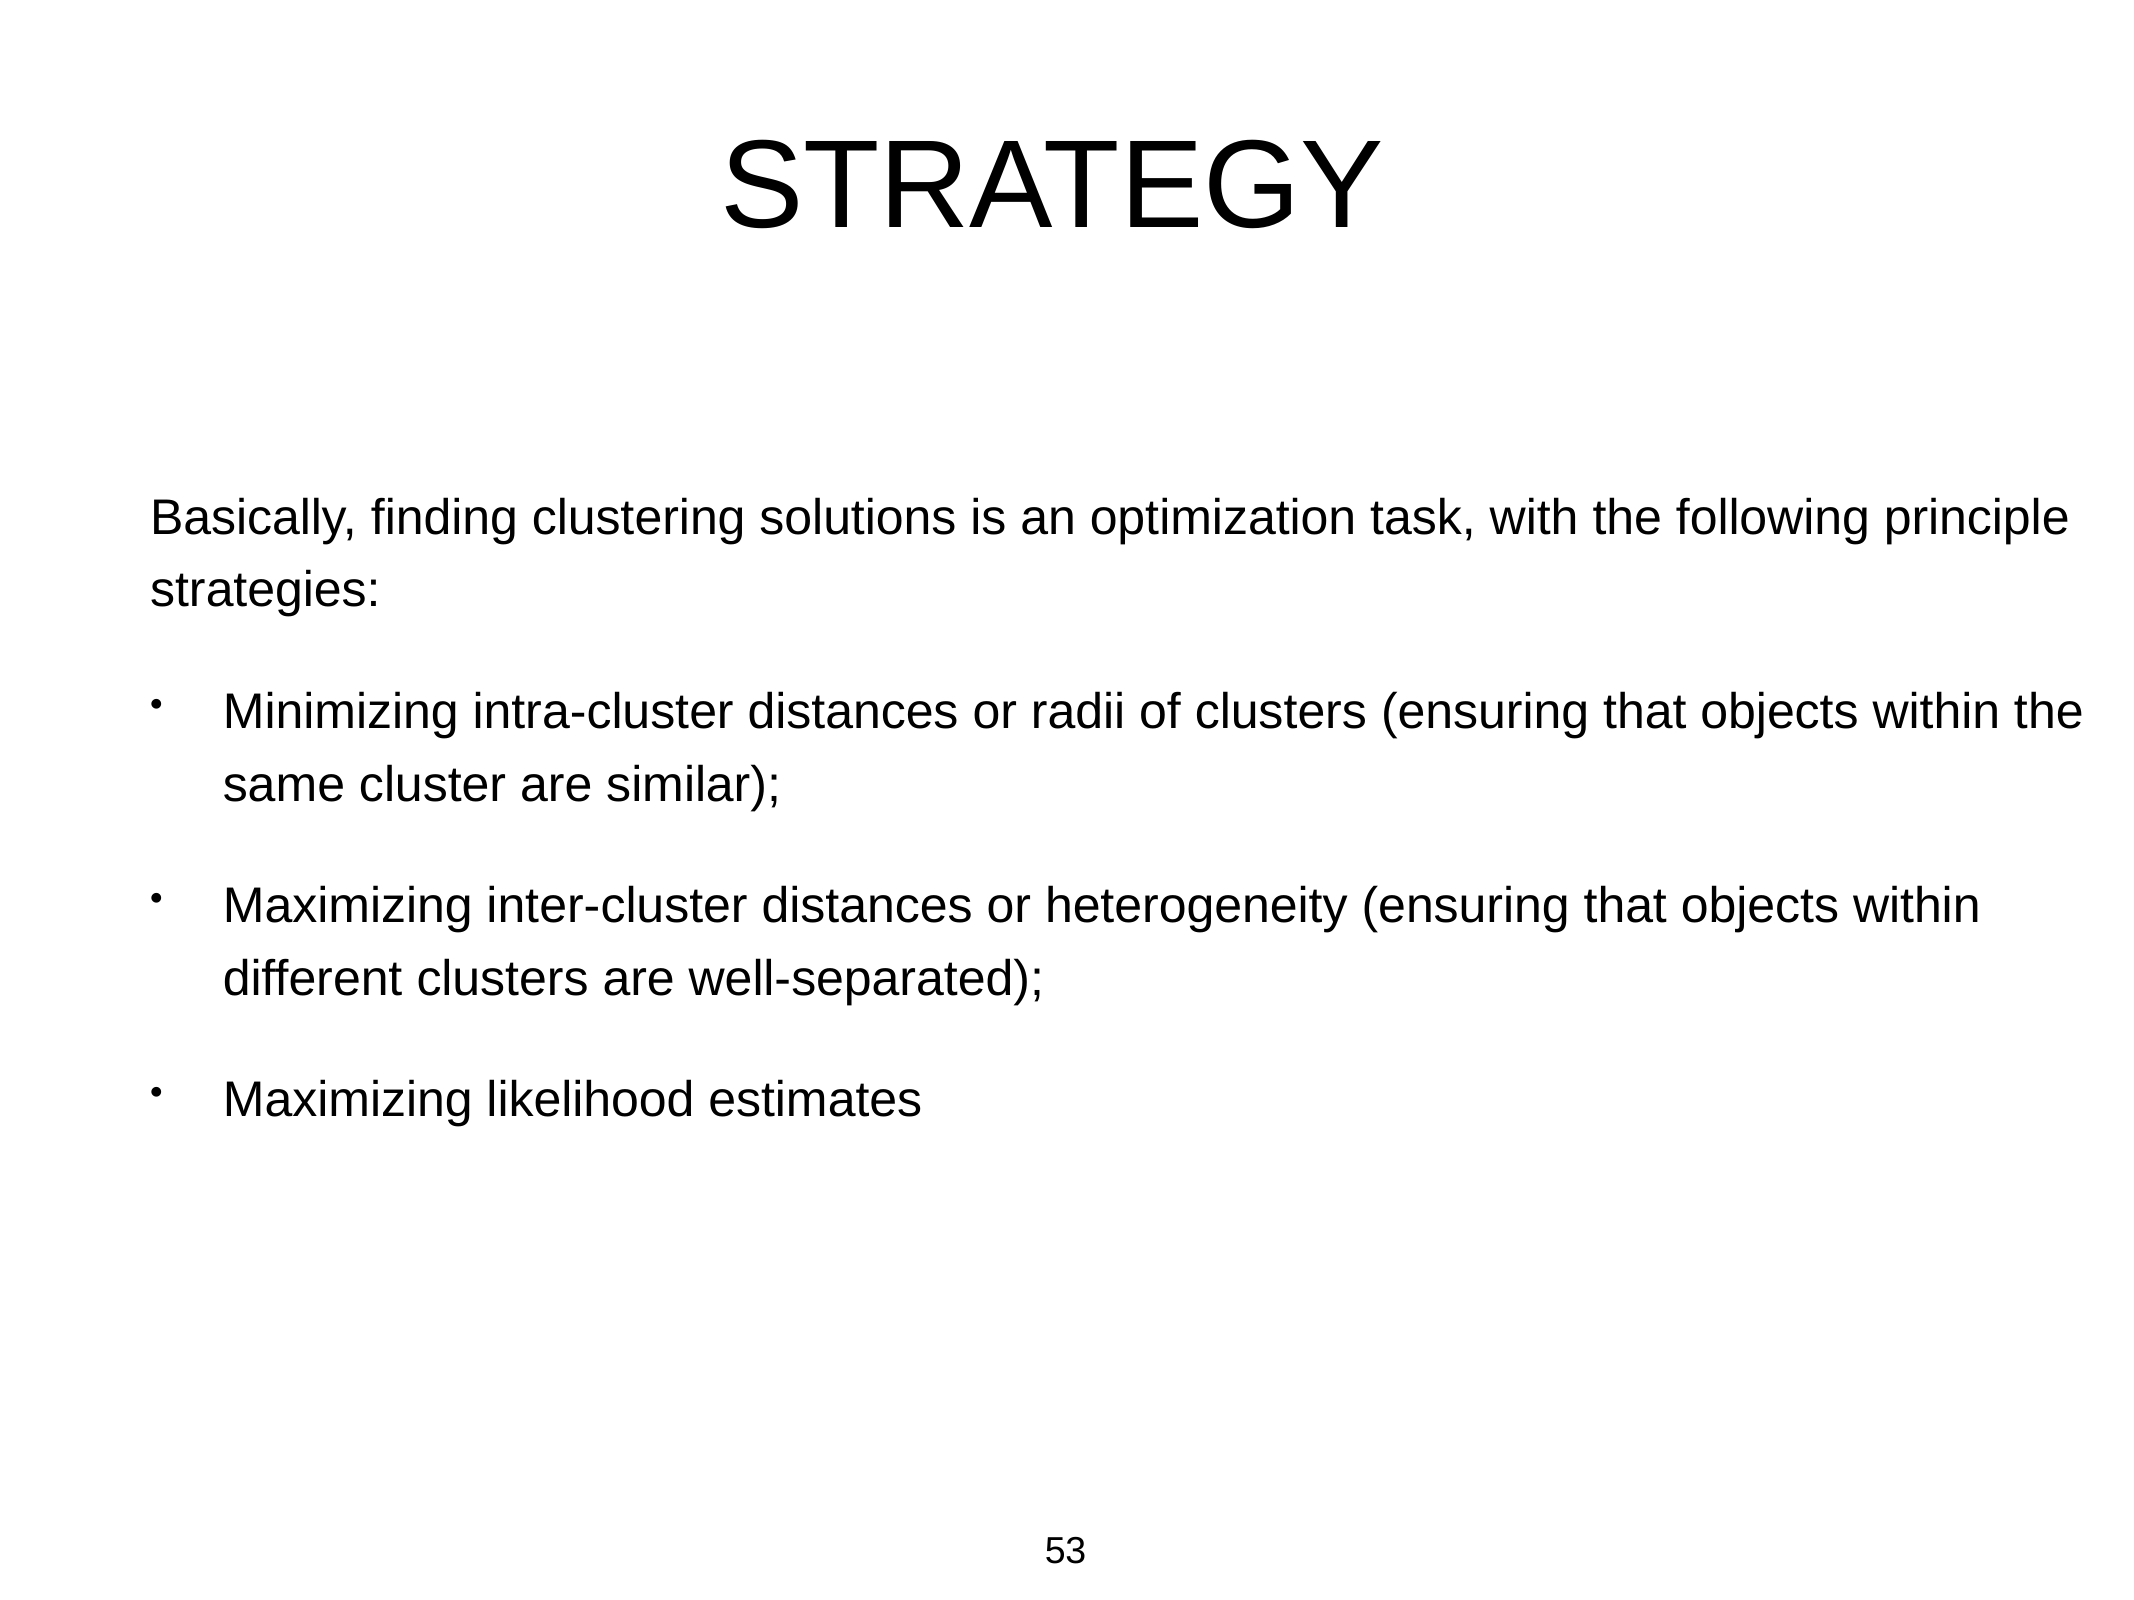

# STRATEGY
Basically, finding clustering solutions is an optimization task, with the following principle strategies:
Minimizing intra-cluster distances or radii of clusters (ensuring that objects within the same cluster are similar);
Maximizing inter-cluster distances or heterogeneity (ensuring that objects within different clusters are well-separated);
Maximizing likelihood estimates
53